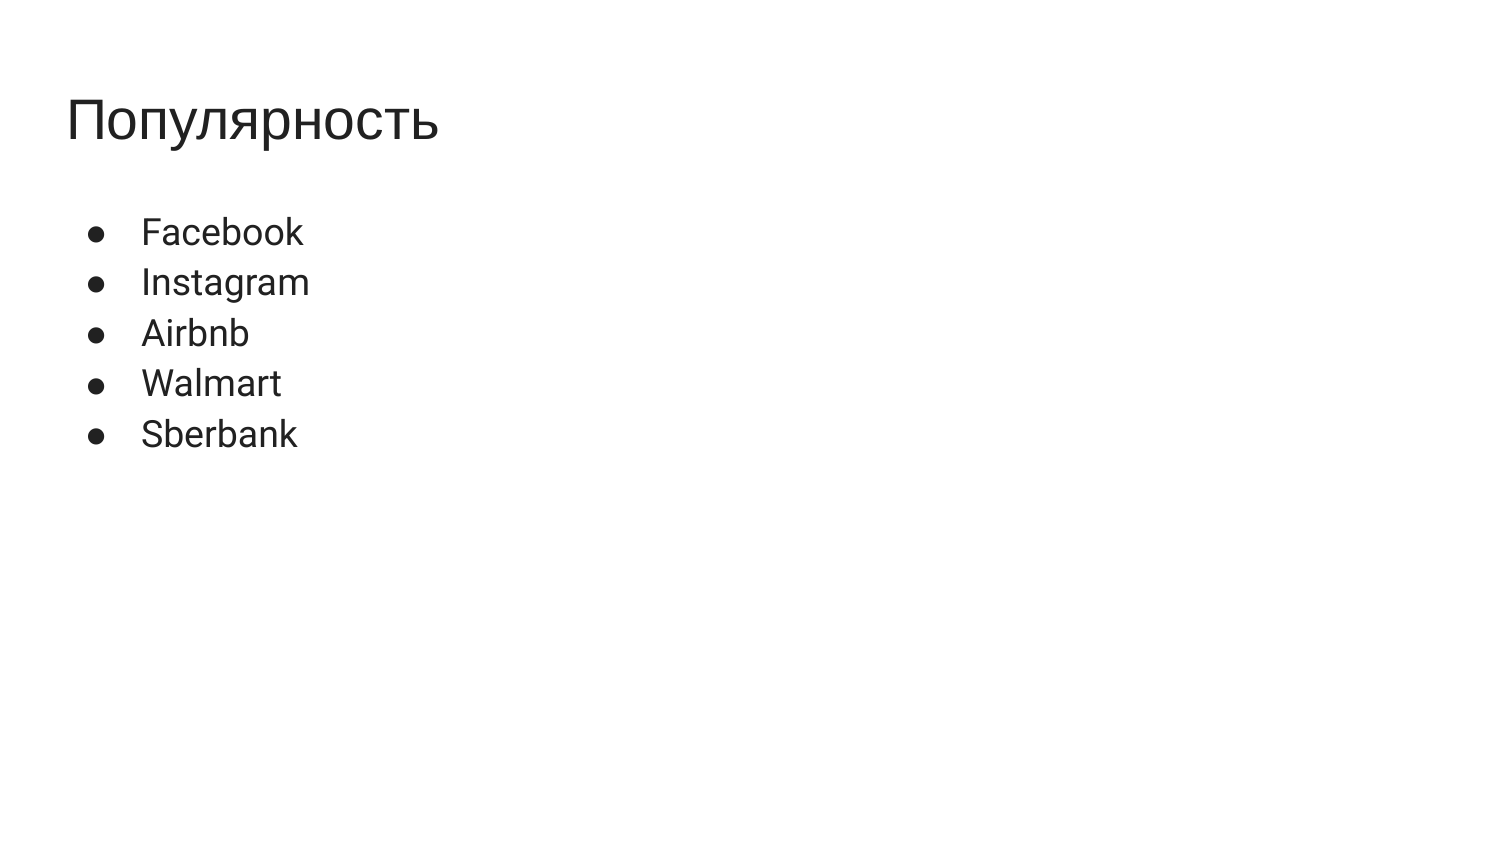

# Популярность

Facebook
Instagram
Airbnb
Walmart
Sberbank